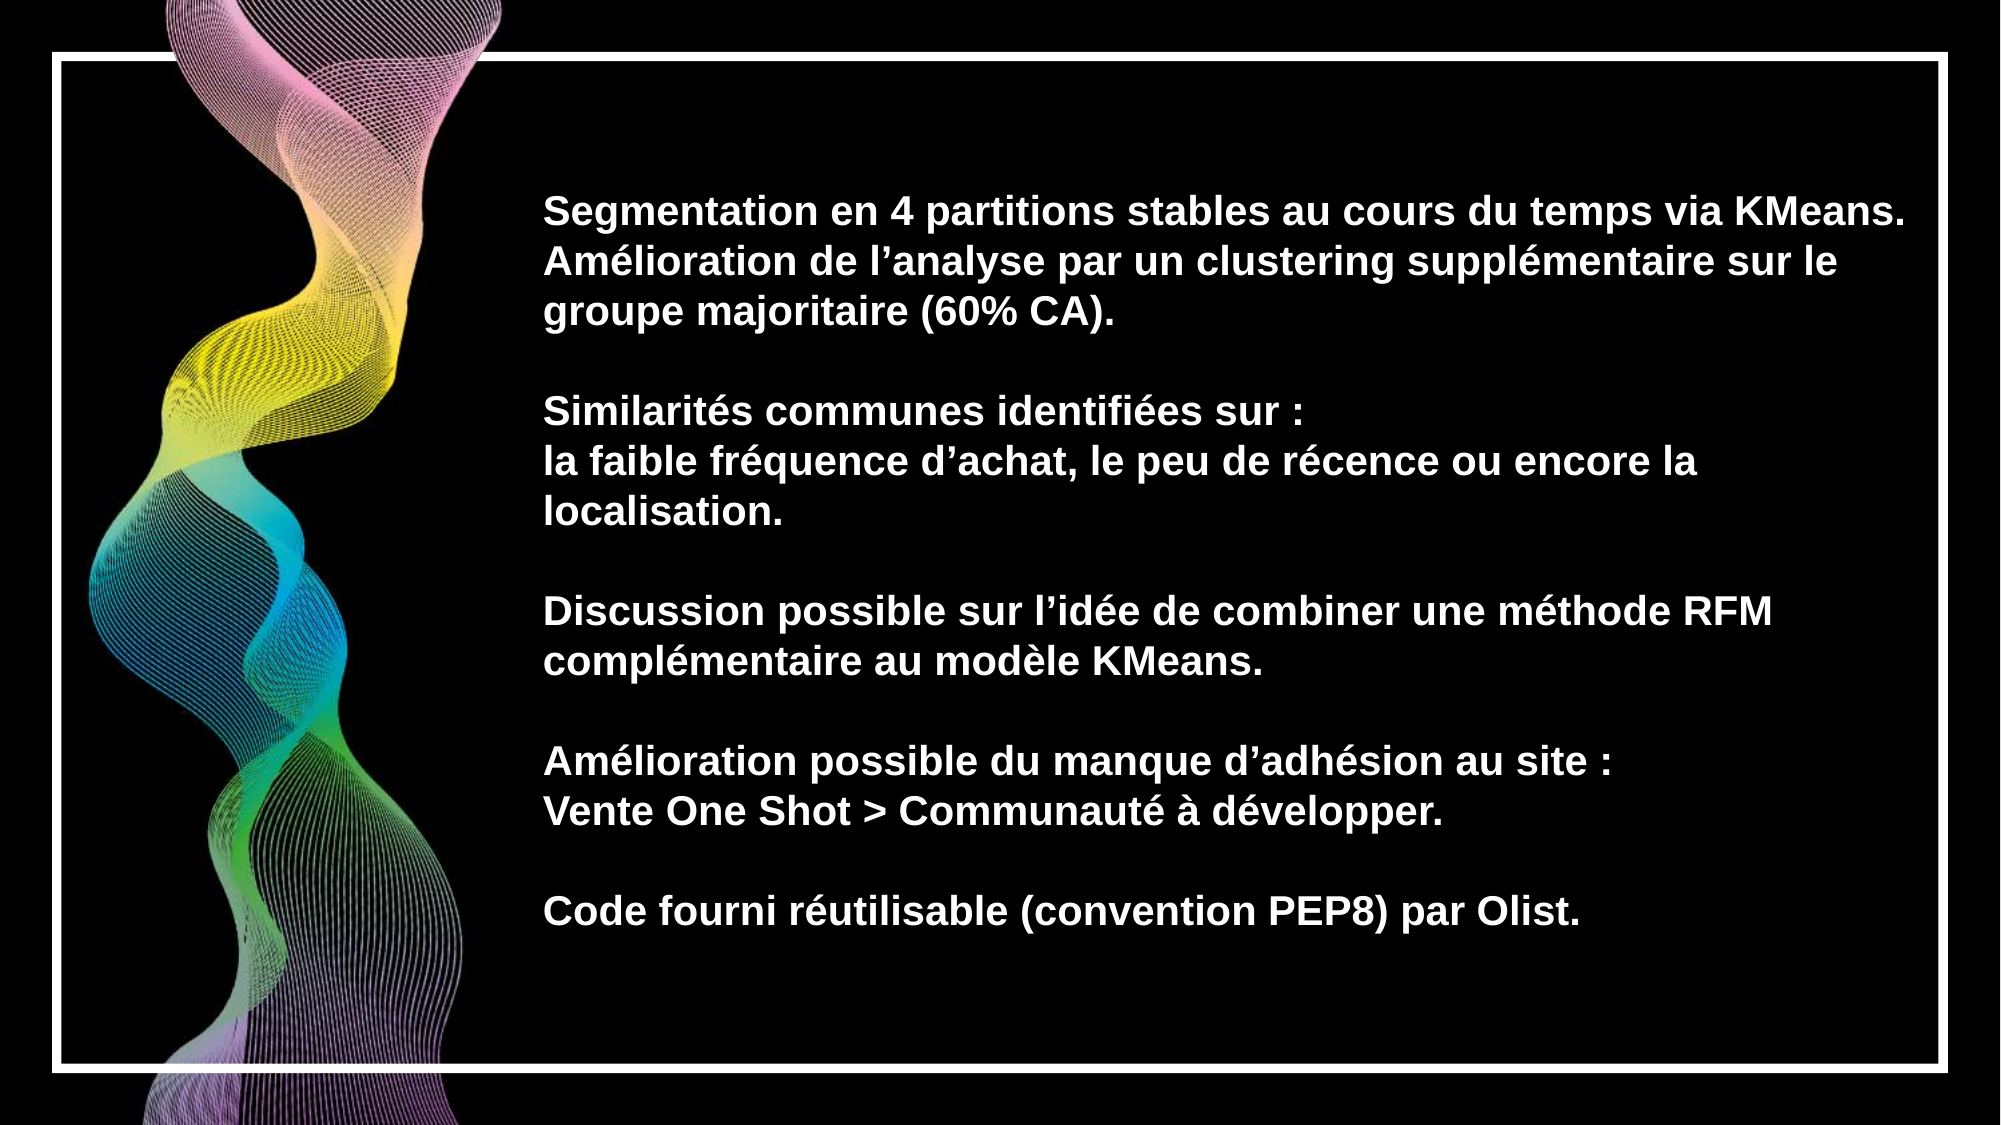

Segmentation en 4 partitions stables au cours du temps via KMeans.
Amélioration de l’analyse par un clustering supplémentaire sur le groupe majoritaire (60% CA).

Similarités communes identifiées sur :
la faible fréquence d’achat, le peu de récence ou encore la localisation.

Discussion possible sur l’idée de combiner une méthode RFM
complémentaire au modèle KMeans.

Amélioration possible du manque d’adhésion au site :
Vente One Shot > Communauté à développer.

Code fourni réutilisable (convention PEP8) par Olist.